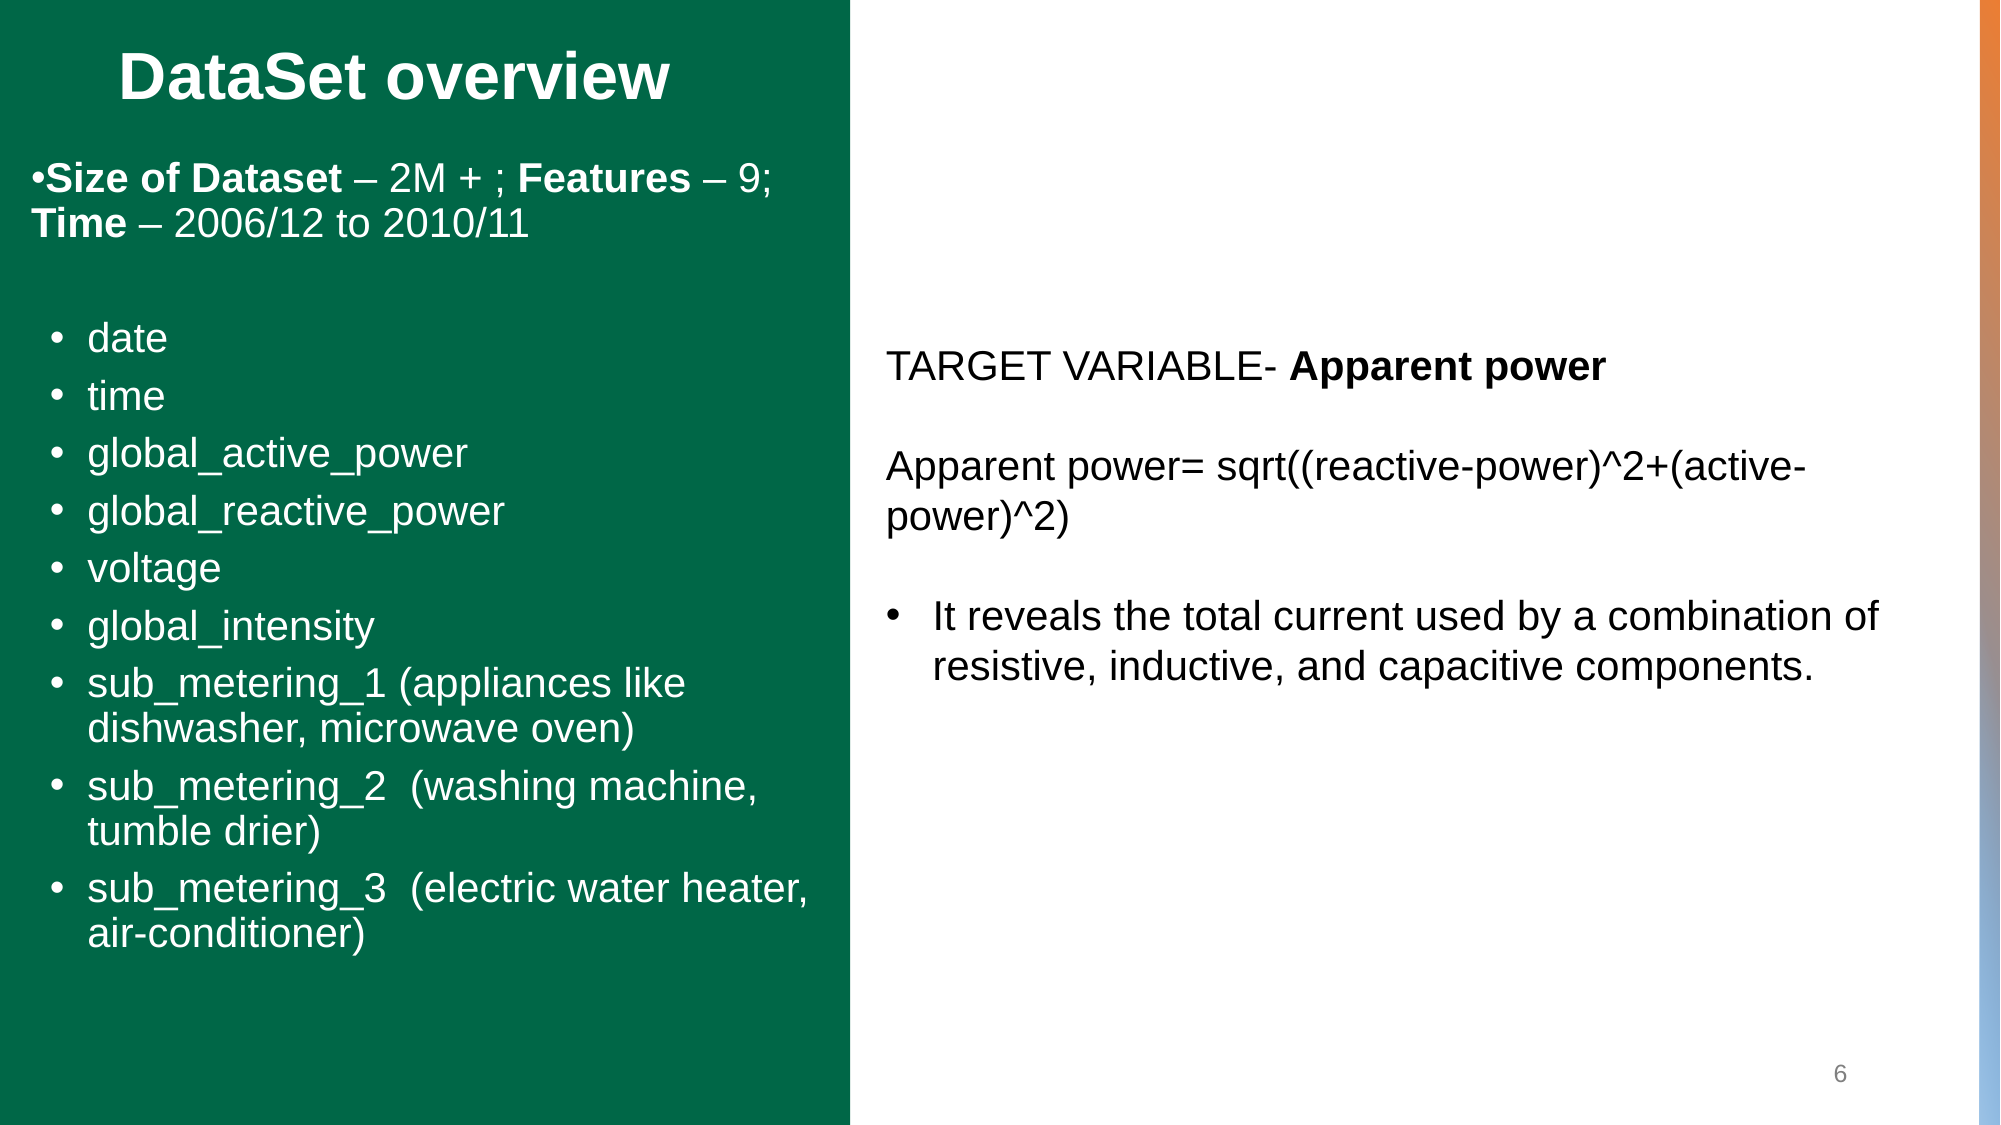

# DataSet overview
Size of Dataset – 2M + ; Features – 9; Time – 2006/12 to 2010/11

date
time
global_active_power
global_reactive_power
voltage
global_intensity
sub_metering_1 (appliances like dishwasher, microwave oven)
sub_metering_2  (washing machine, tumble drier)
sub_metering_3  (electric water heater, air-conditioner)

TARGET VARIABLE- Apparent power

Apparent power= sqrt((reactive-power)^2+(active-power)^2)

It reveals the total current used by a combination of resistive, inductive, and capacitive components.

6